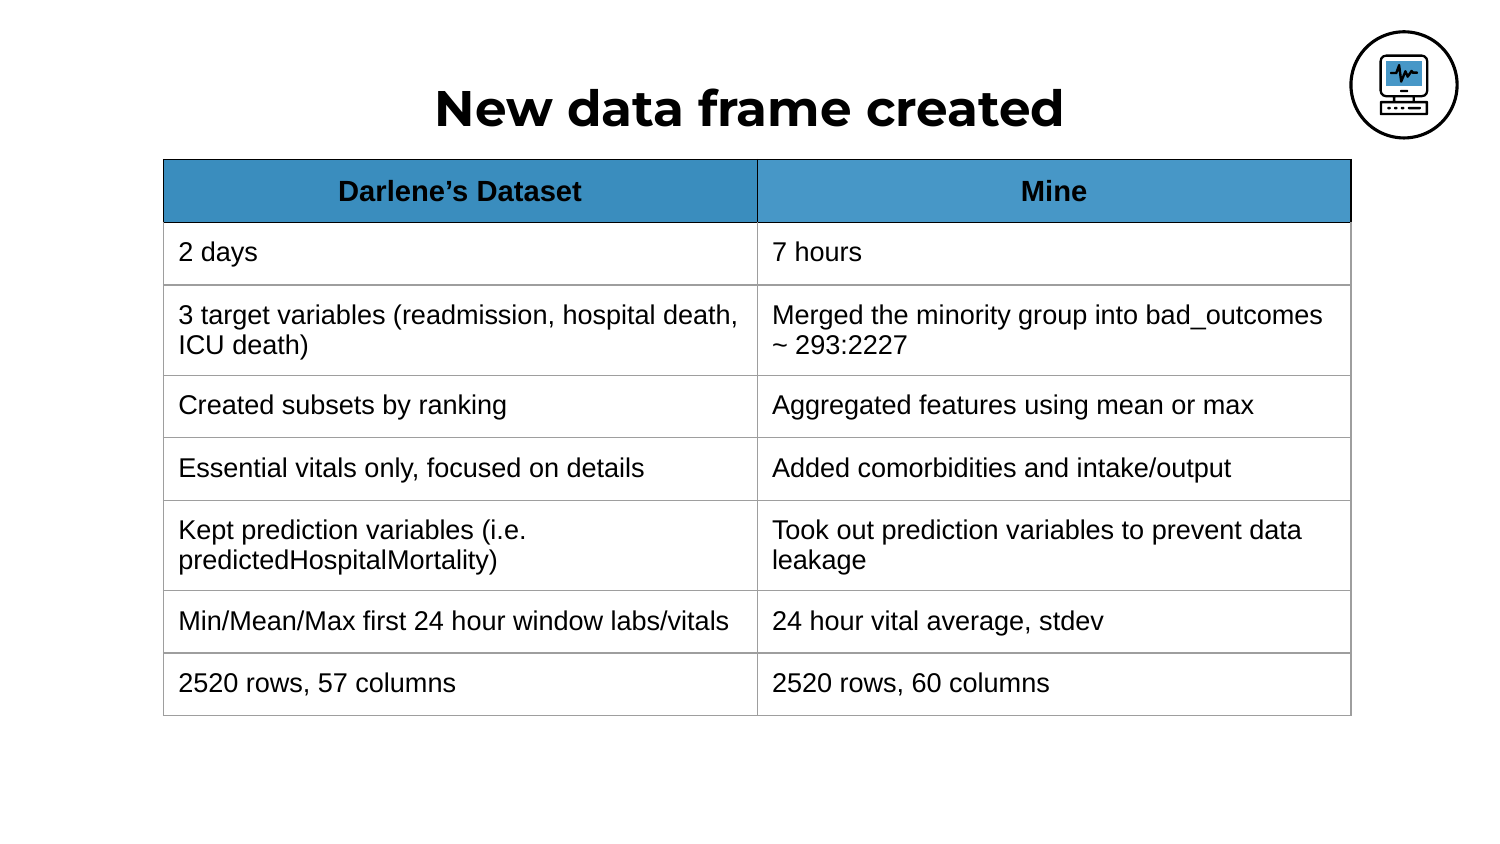

New data frame created
| Darlene’s Dataset | Mine |
| --- | --- |
| 2 days | 7 hours |
| 3 target variables (readmission, hospital death, ICU death) | Merged the minority group into bad\_outcomes ~ 293:2227 |
| Created subsets by ranking | Aggregated features using mean or max |
| Essential vitals only, focused on details | Added comorbidities and intake/output |
| Kept prediction variables (i.e. predictedHospitalMortality) | Took out prediction variables to prevent data leakage |
| Min/Mean/Max first 24 hour window labs/vitals | 24 hour vital average, stdev |
| 2520 rows, 57 columns | 2520 rows, 60 columns |